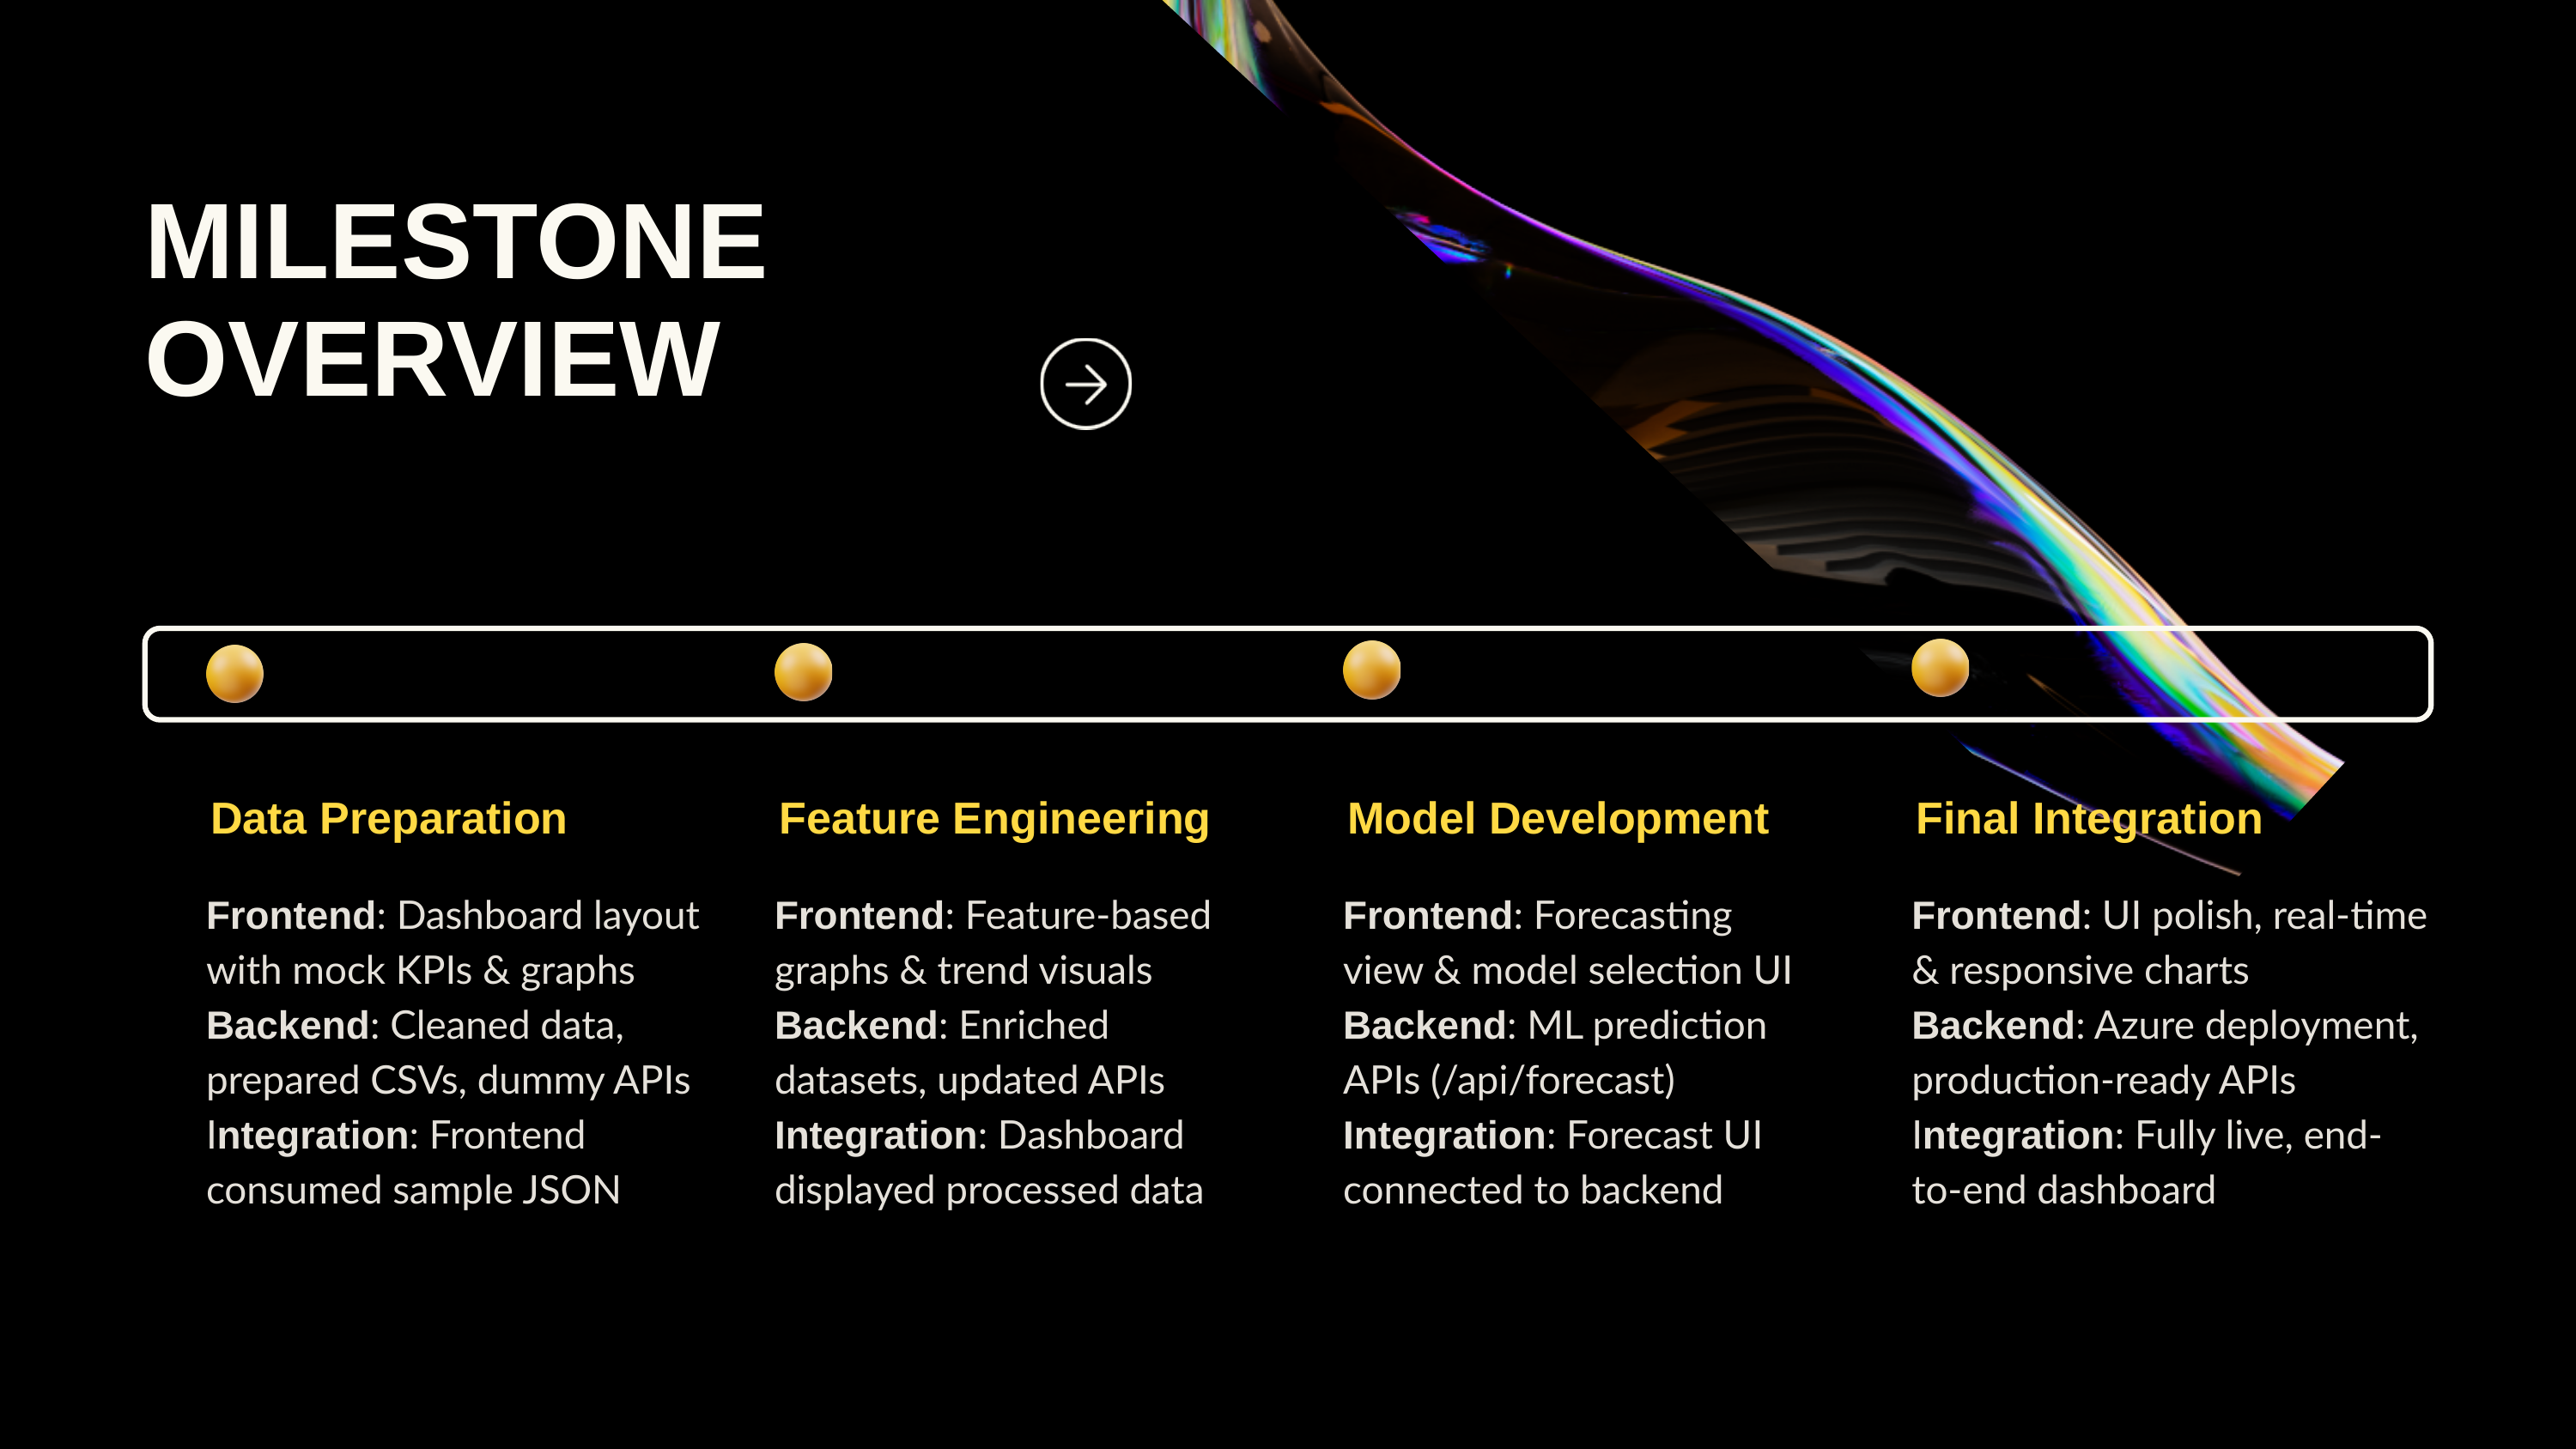

MILESTONE OVERVIEW

Data Preparation
Feature Engineering
Model Development
Final Integration
Frontend: Dashboard layout with mock KPIs & graphs
Backend: Cleaned data, prepared CSVs, dummy APIs
Integration: Frontend consumed sample JSON
Frontend: Feature-based graphs & trend visuals
Backend: Enriched datasets, updated APIs
Integration: Dashboard displayed processed data
Frontend: Forecasting view & model selection UI
Backend: ML prediction APIs (/api/forecast)
Integration: Forecast UI connected to backend
Frontend: UI polish, real-time & responsive charts
Backend: Azure deployment, production-ready APIs
Integration: Fully live, end-to-end dashboard